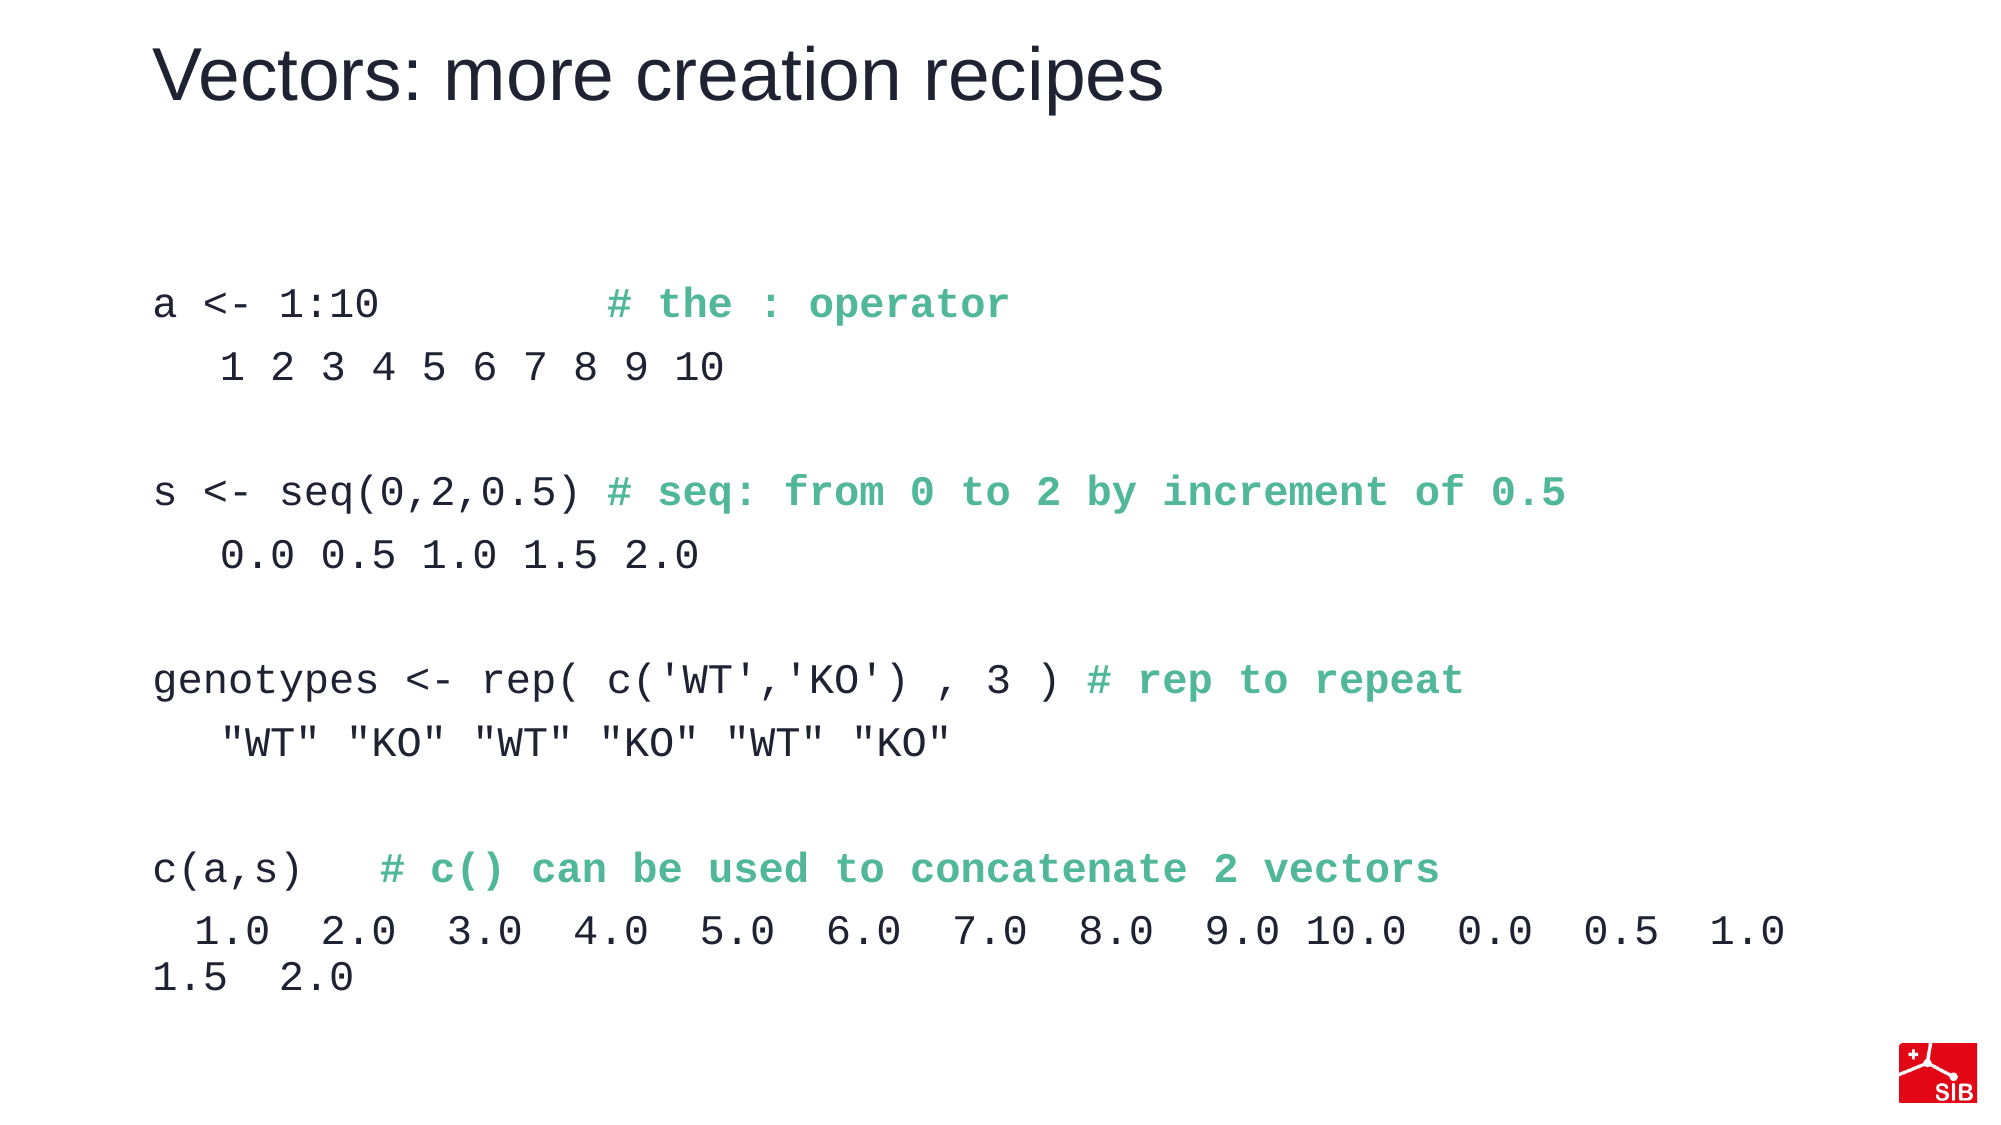

# Vectors: more creation recipes
a <- 1:10         # the : operator
  1 2 3 4 5 6 7 8 9 10

s <- seq(0,2,0.5) # seq: from 0 to 2 by increment of 0.5
  0.0 0.5 1.0 1.5 2.0

genotypes <- rep( c('WT','KO') , 3 ) # rep to repeat
  "WT" "KO" "WT" "KO" "WT" "KO"

c(a,s)   # c() can be used to concatenate 2 vectors
 1.0  2.0  3.0  4.0  5.0  6.0  7.0  8.0  9.0 10.0  0.0  0.5  1.0  1.5  2.0